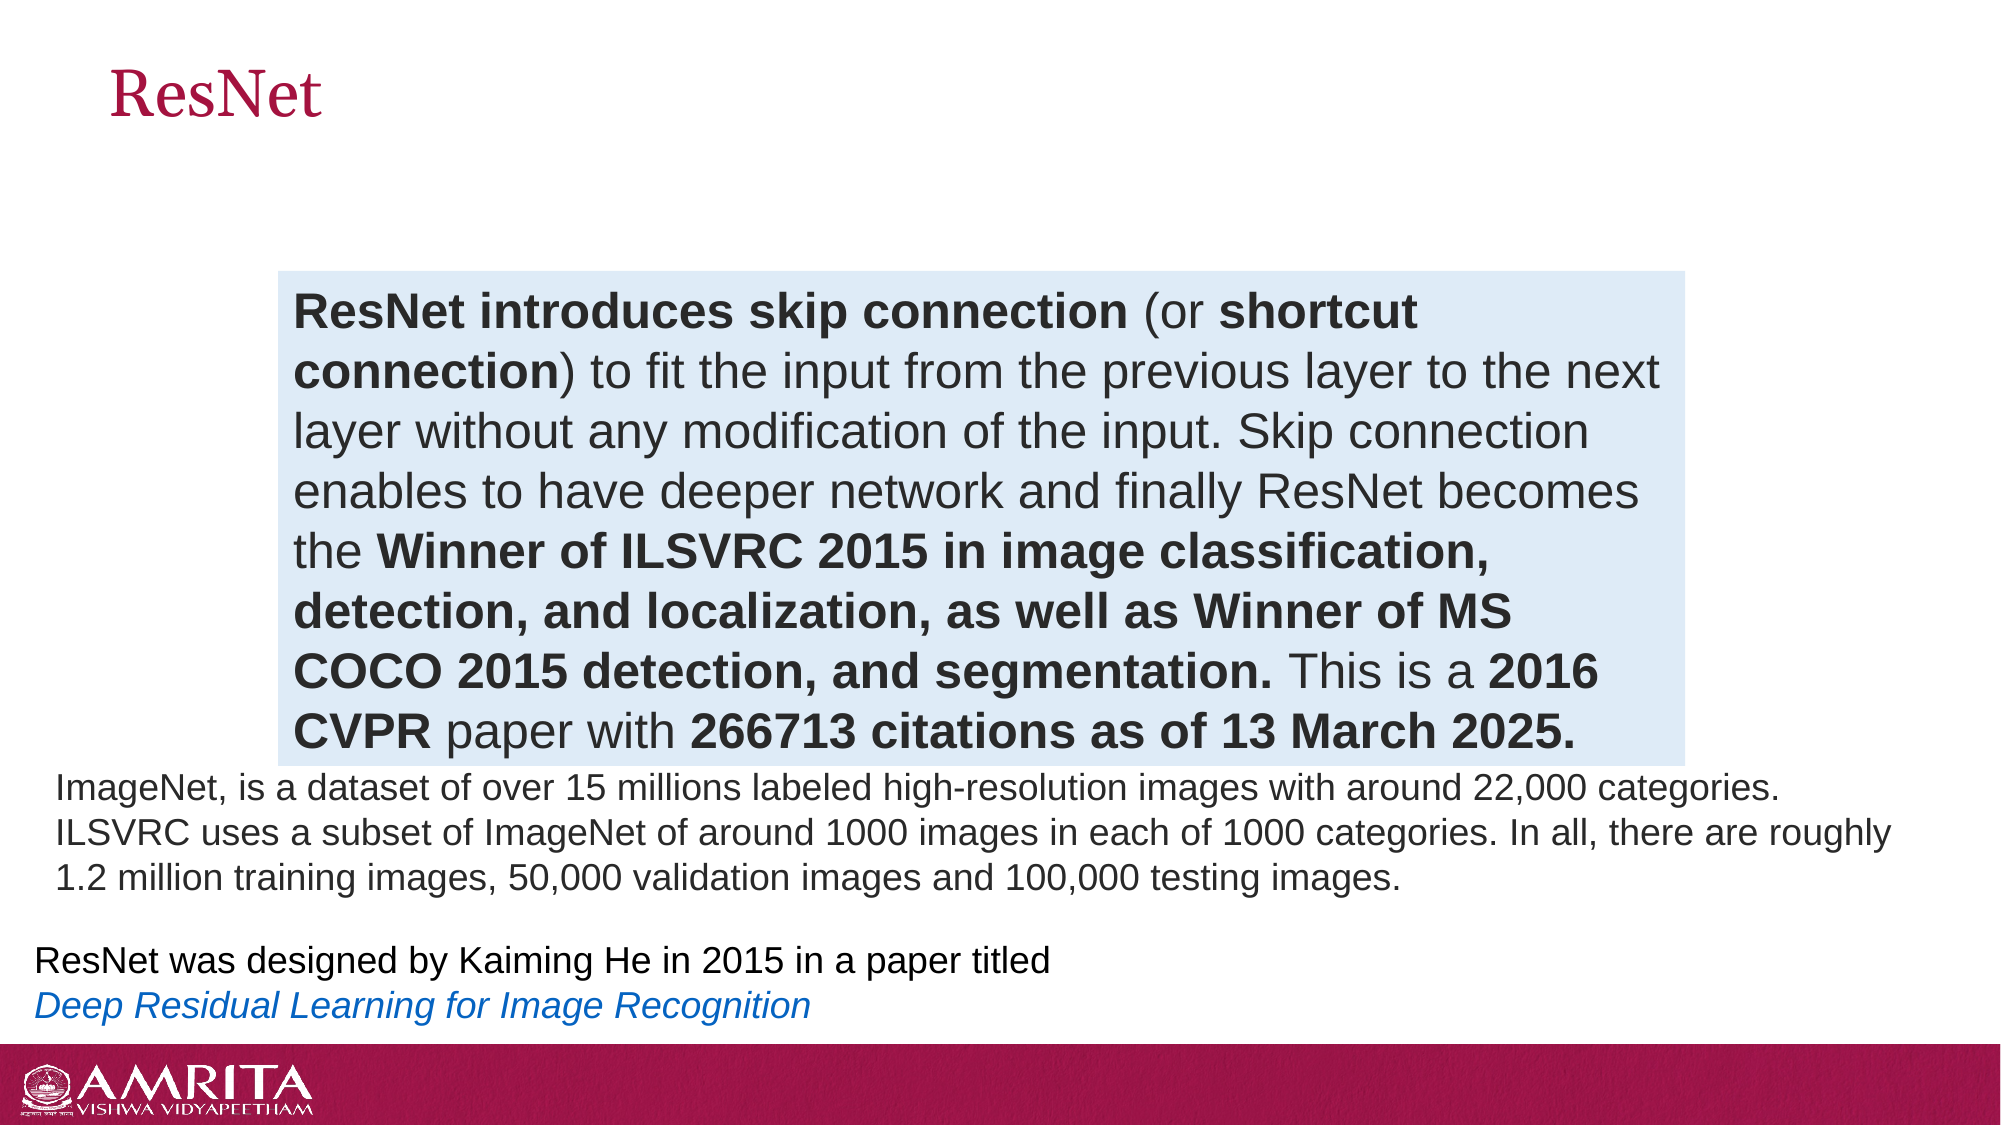

# ResNet
ResNet introduces skip connection (or shortcut connection) to fit the input from the previous layer to the next layer without any modification of the input. Skip connection enables to have deeper network and finally ResNet becomes the Winner of ILSVRC 2015 in image classification, detection, and localization, as well as Winner of MS COCO 2015 detection, and segmentation. This is a 2016 CVPR paper with 266713 citations as of 13 March 2025.
ImageNet, is a dataset of over 15 millions labeled high-resolution images with around 22,000 categories. ILSVRC uses a subset of ImageNet of around 1000 images in each of 1000 categories. In all, there are roughly 1.2 million training images, 50,000 validation images and 100,000 testing images.
ResNet was designed by Kaiming He in 2015 in a paper titled Deep Residual Learning for Image Recognition